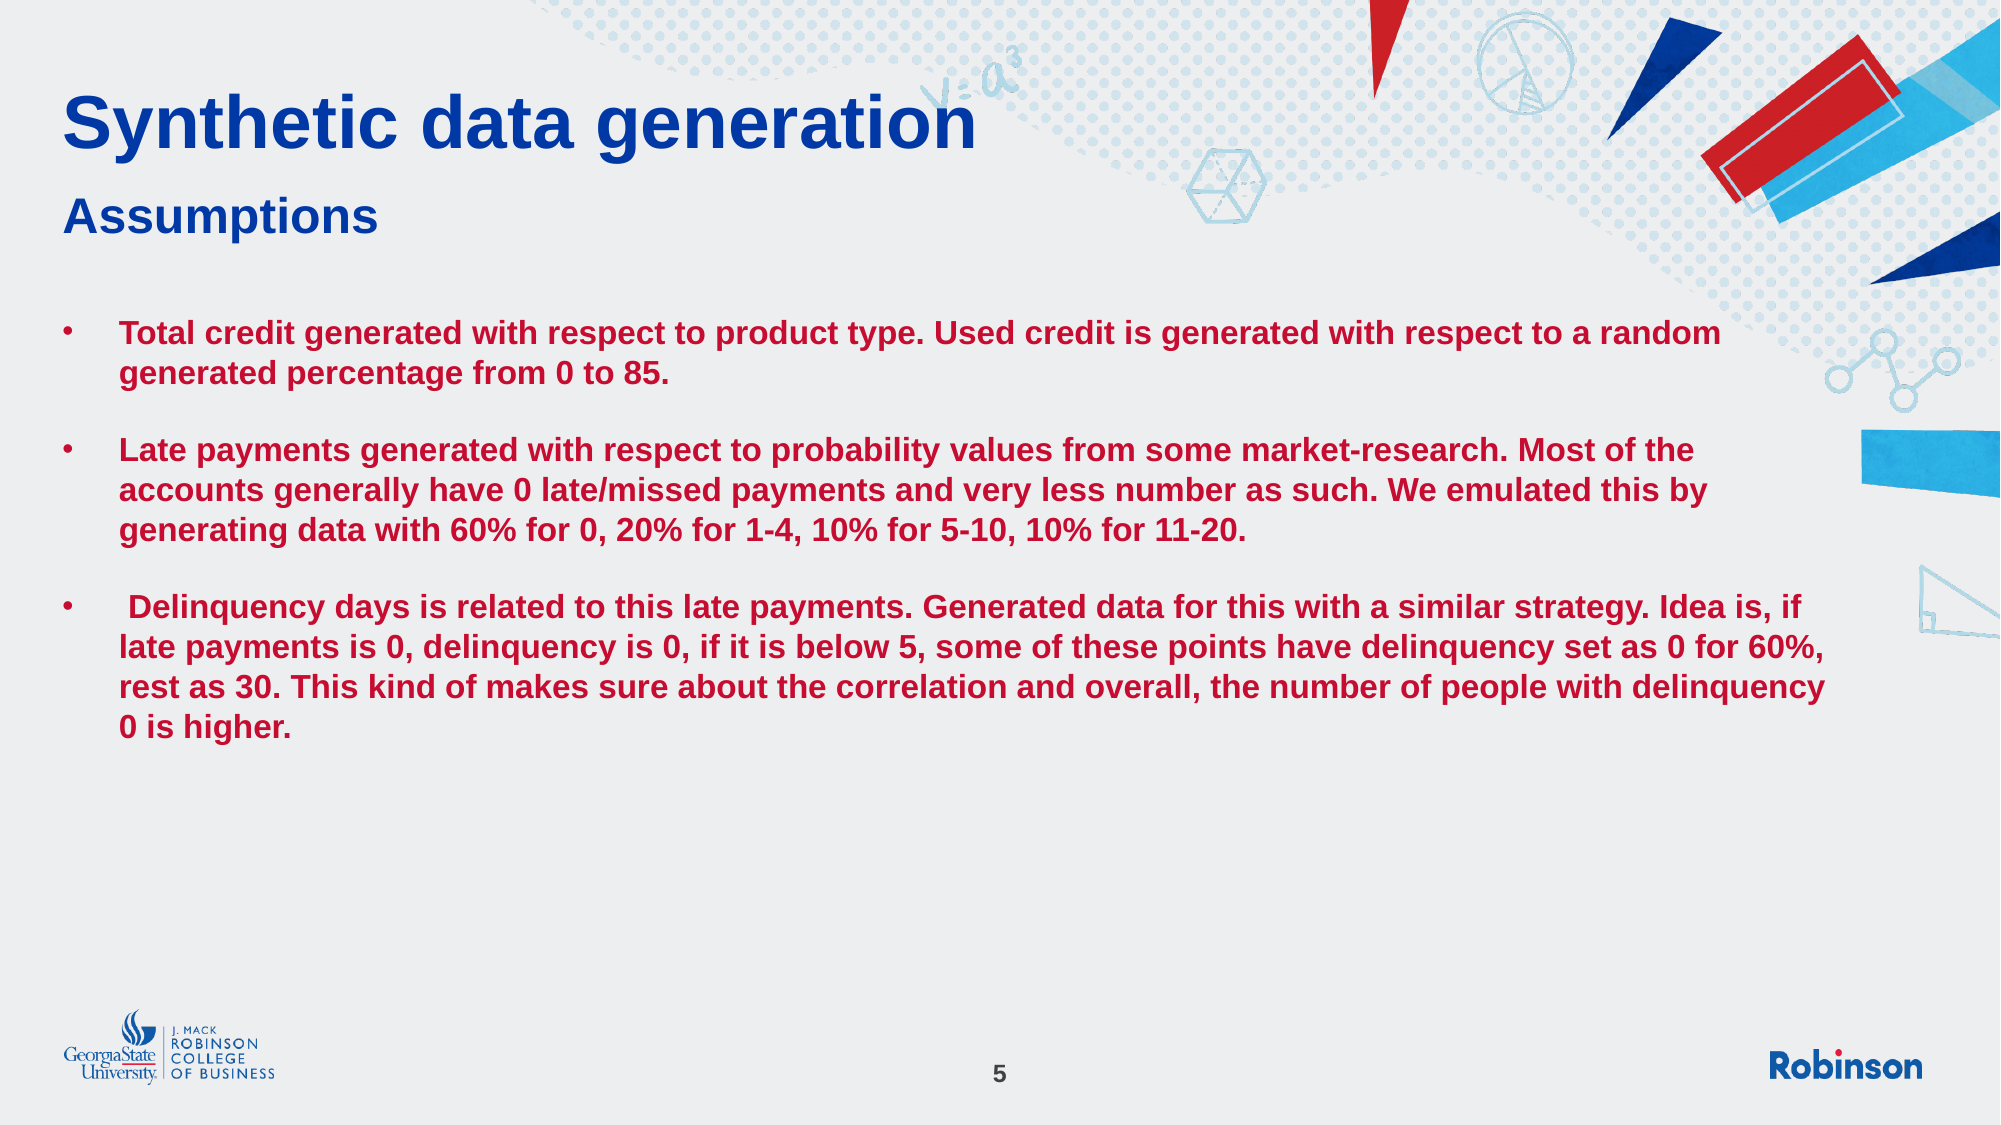

# Synthetic data generation
Assumptions
Total credit generated with respect to product type. Used credit is generated with respect to a random generated percentage from 0 to 85.
Late payments generated with respect to probability values from some market-research. Most of the accounts generally have 0 late/missed payments and very less number as such. We emulated this by generating data with 60% for 0, 20% for 1-4, 10% for 5-10, 10% for 11-20.
 Delinquency days is related to this late payments. Generated data for this with a similar strategy. Idea is, if late payments is 0, delinquency is 0, if it is below 5, some of these points have delinquency set as 0 for 60%, rest as 30. This kind of makes sure about the correlation and overall, the number of people with delinquency 0 is higher.
5